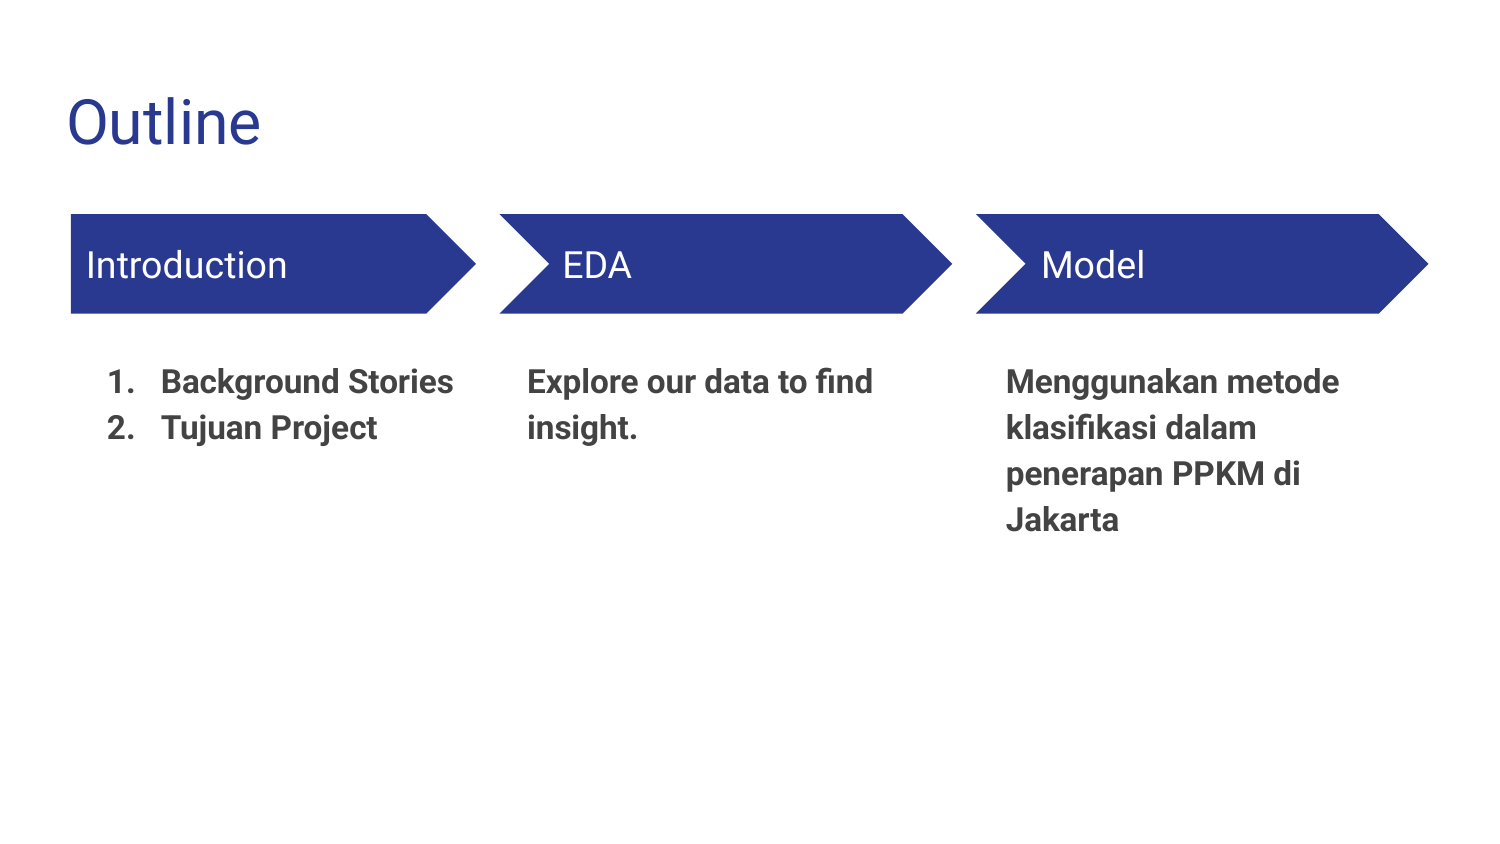

# Outline

Introduction
EDA
Model
Background Stories
Tujuan Project
Explore our data to find insight.
Menggunakan metode klasifikasi dalam penerapan PPKM di Jakarta